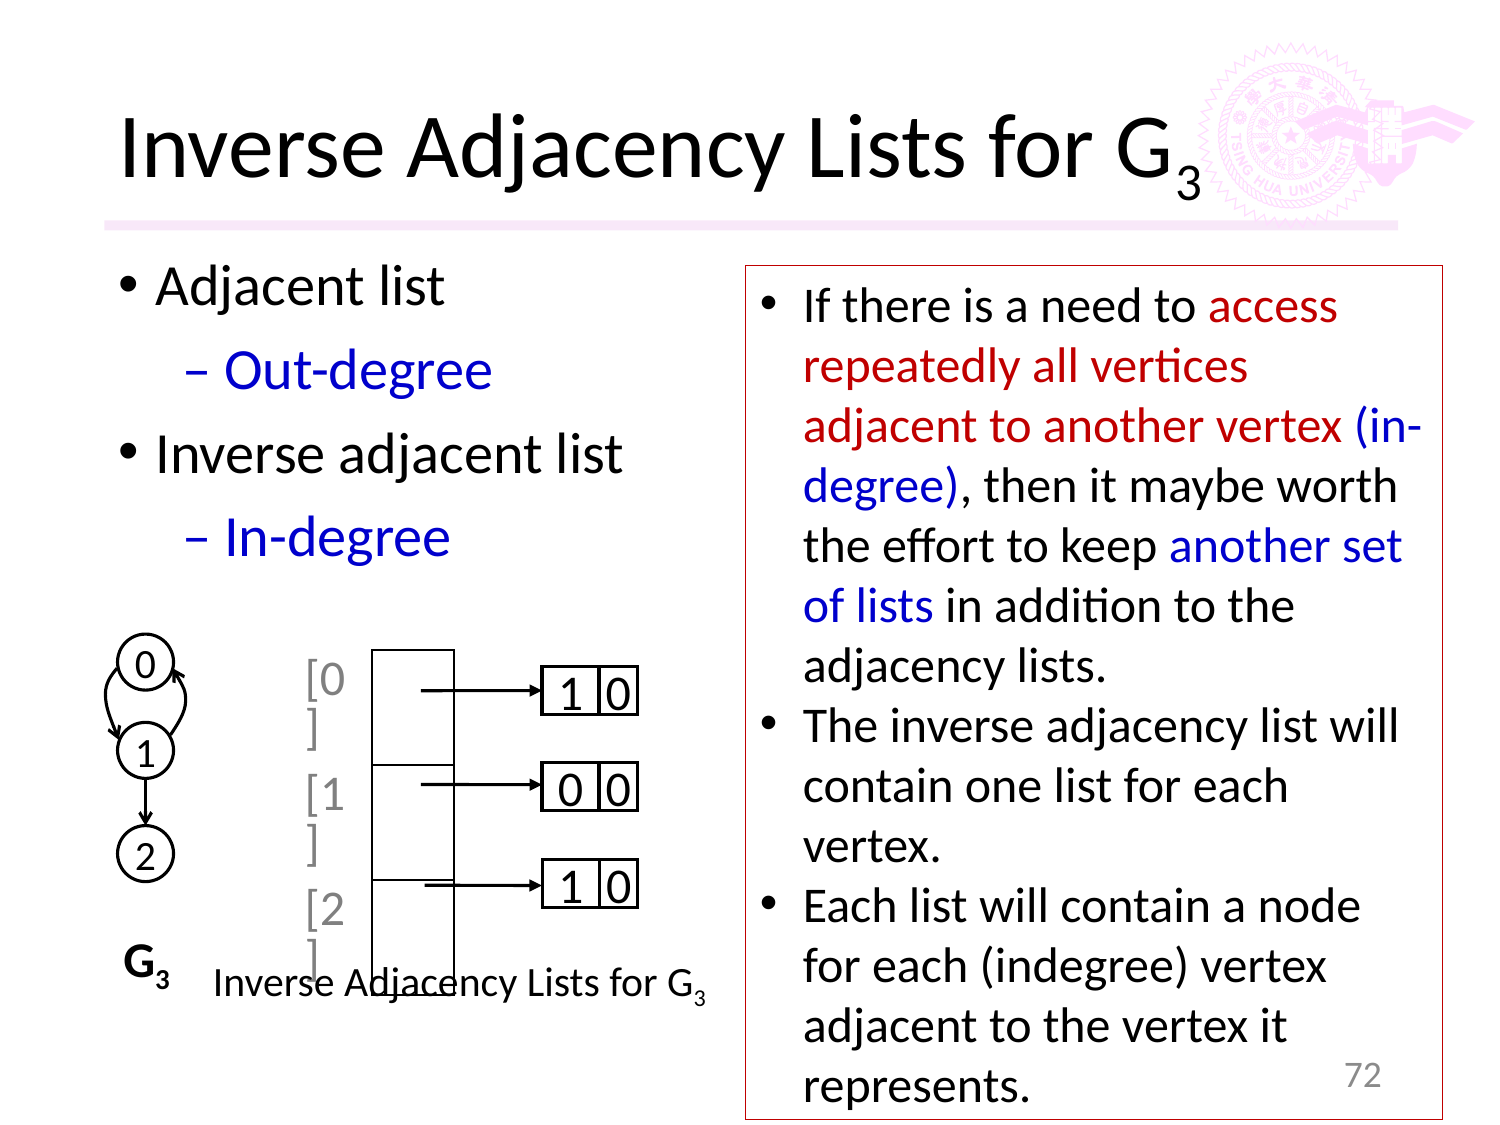

# Inverse Adjacency Lists for G3
Adjacent list
	  – Out-degree
Inverse adjacent list
	  – In-degree
If there is a need to access repeatedly all vertices adjacent to another vertex (in-degree), then it maybe worth the effort to keep another set of lists in addition to the adjacency lists.
The inverse adjacency list will contain one list for each vertex.
Each list will contain a node for each (indegree) vertex adjacent to the vertex it represents.
0

1
2
G3
| [0] |  |
| --- | --- |
| [1] |  |
| [2] |  |
0
1
0
0
0
1
Inverse Adjacency Lists for G3
72